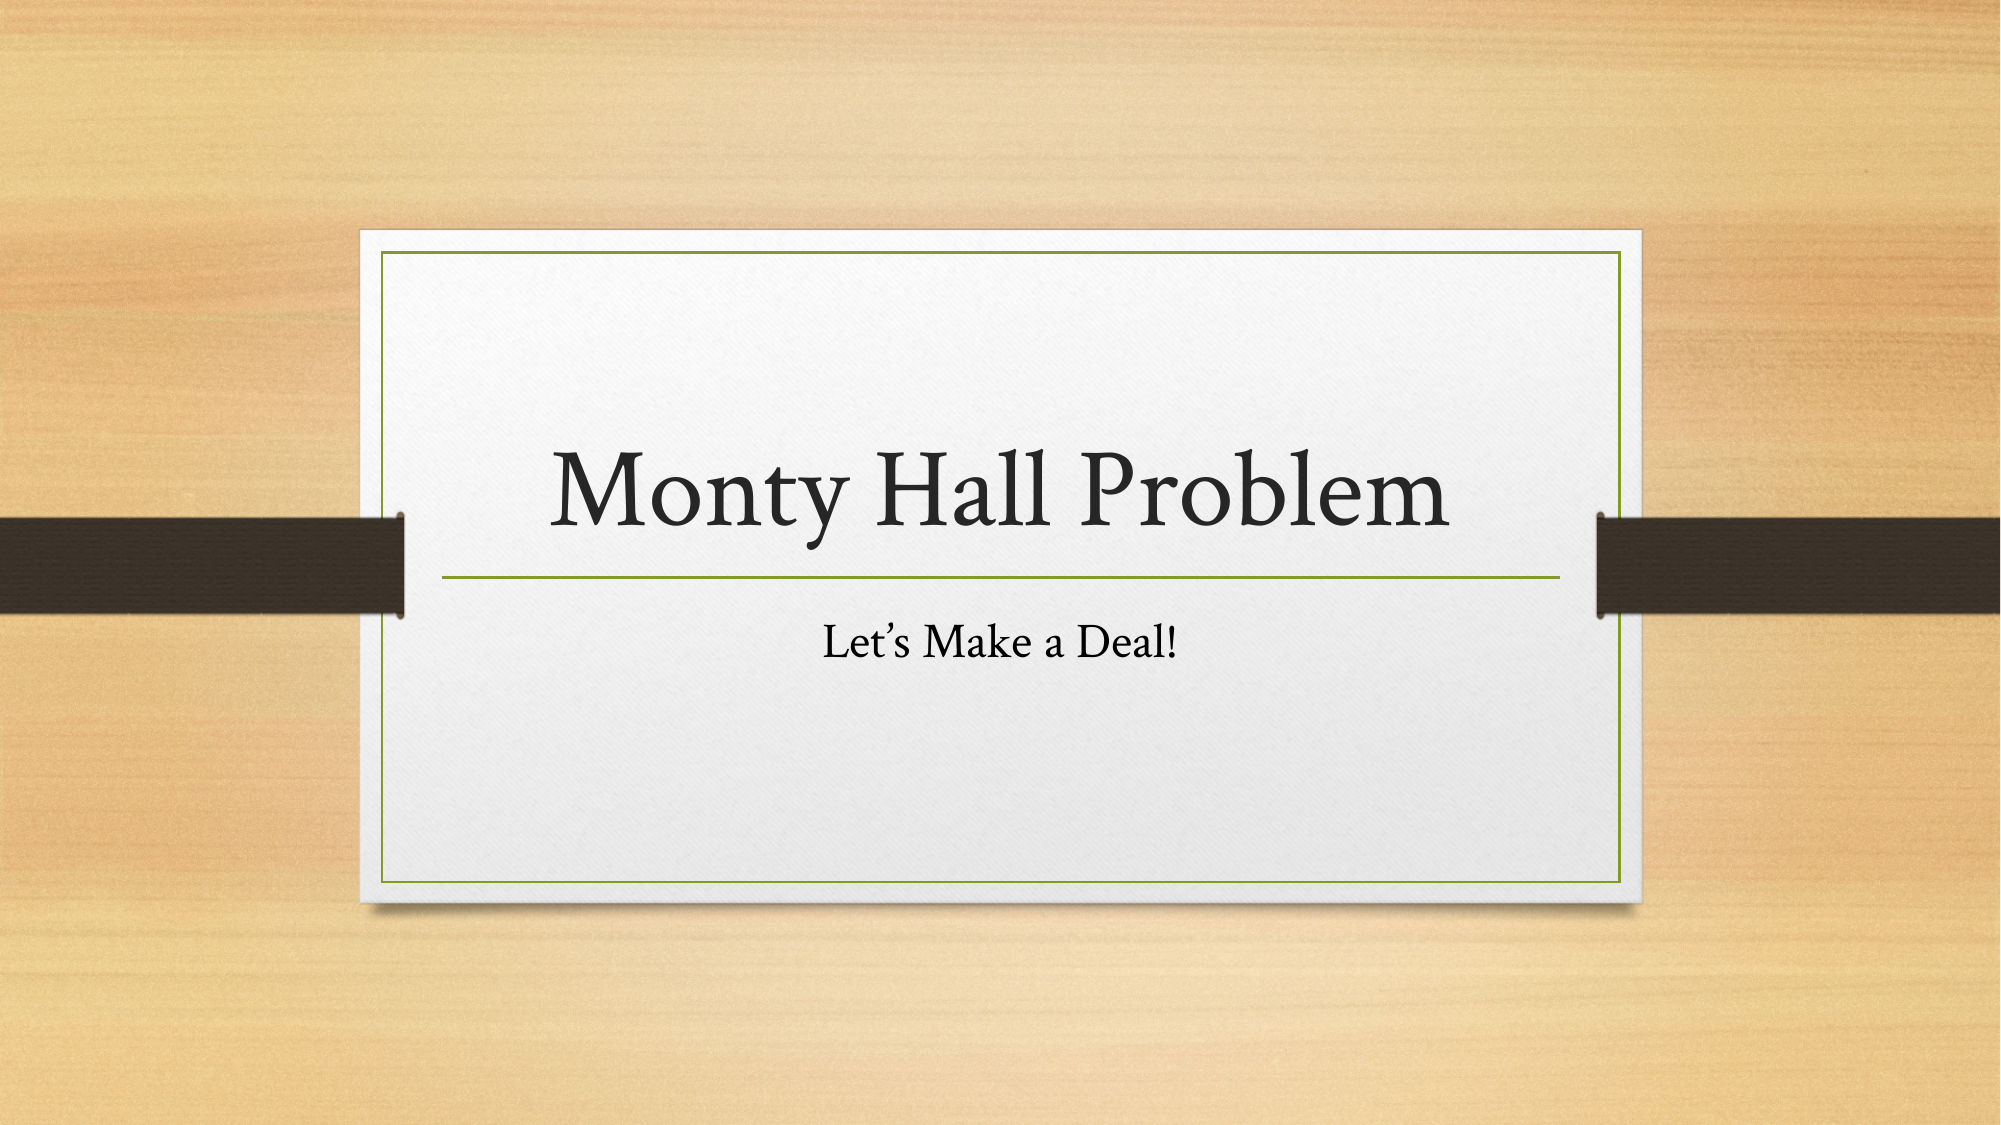

# Monty Hall Problem
Let’s Make a Deal!